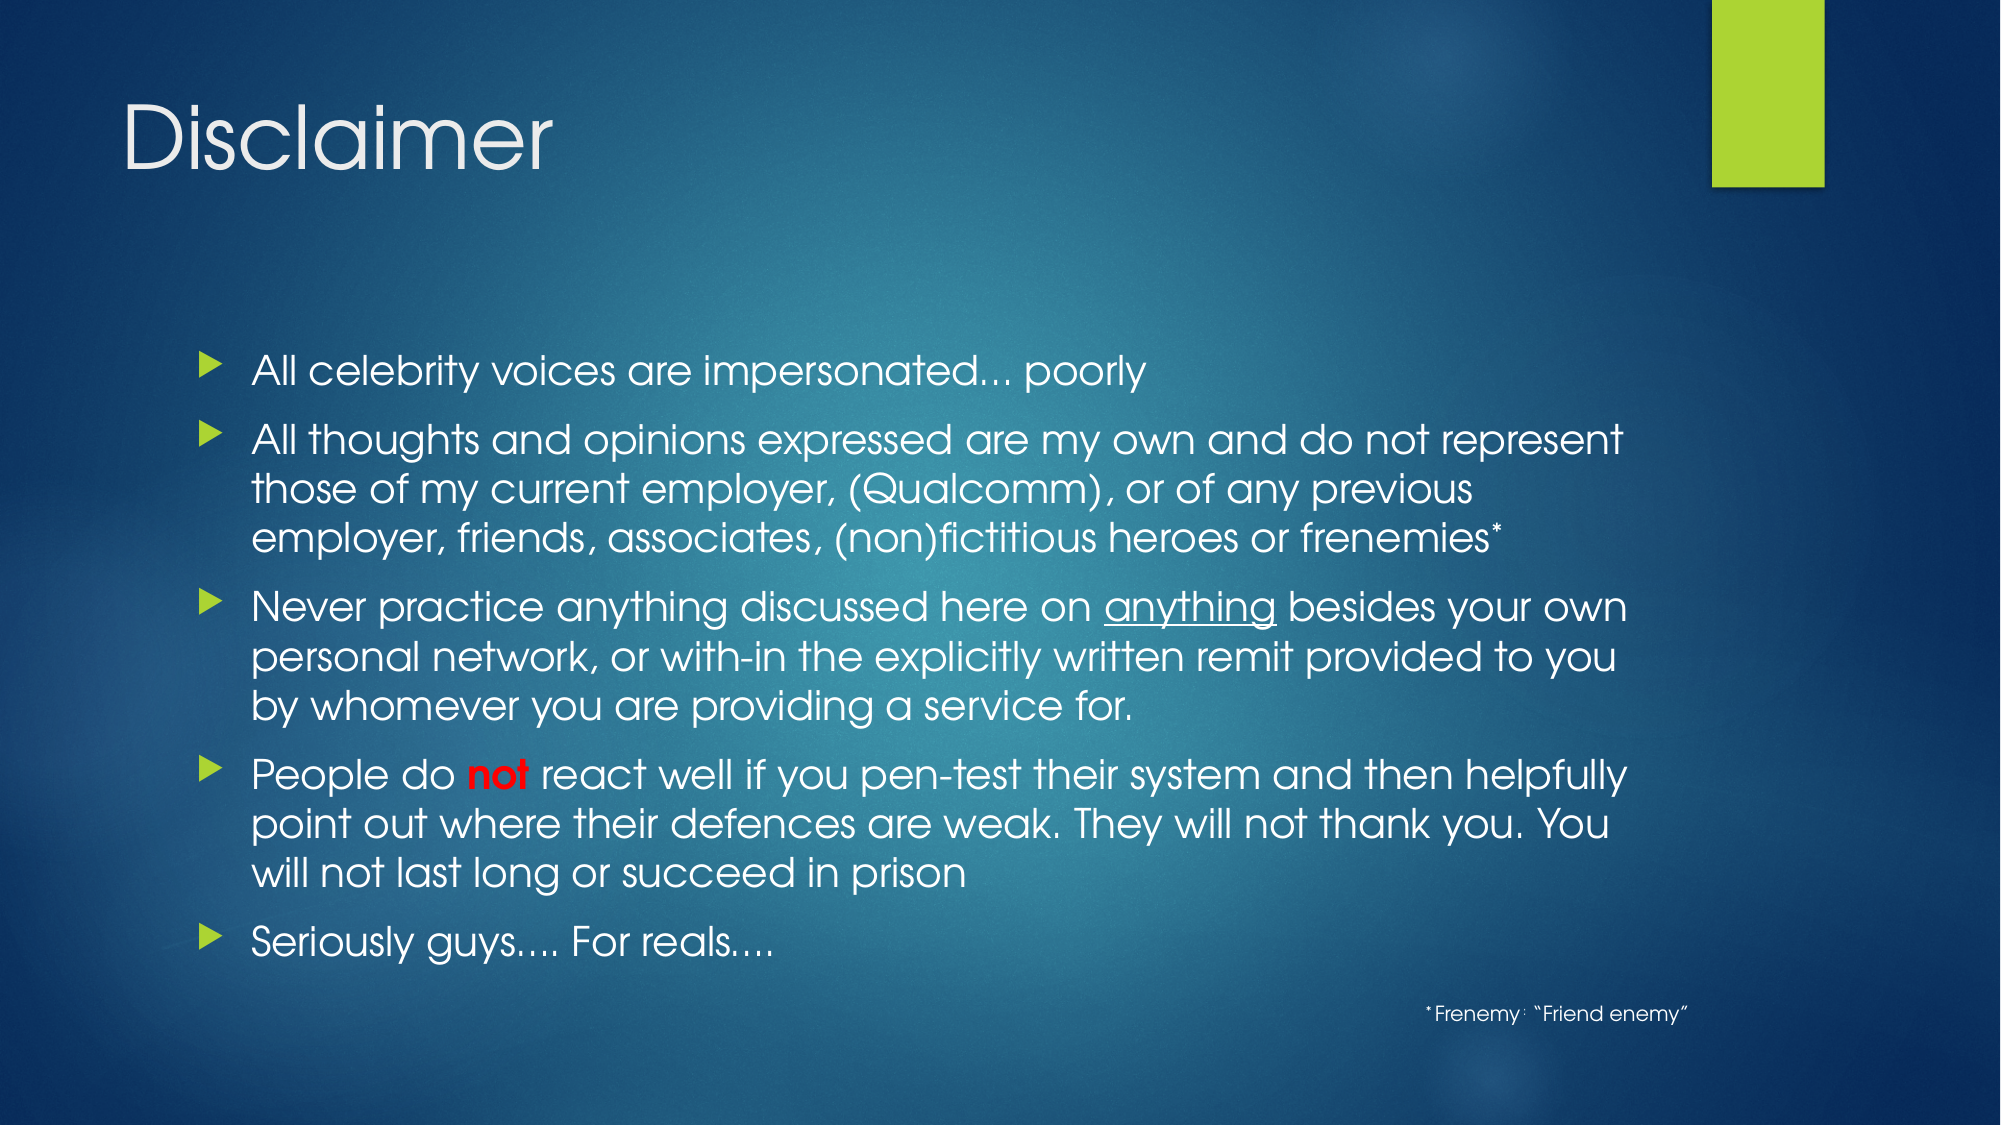

# Disclaimer
All celebrity voices are impersonated… poorly
All thoughts and opinions expressed are my own and do not represent those of my current employer, (Qualcomm), or of any previous employer, friends, associates, (non)fictitious heroes or frenemies*
Never practice anything discussed here on anything besides your own personal network, or with-in the explicitly written remit provided to you by whomever you are providing a service for.
People do not react well if you pen-test their system and then helpfully point out where their defences are weak. They will not thank you. You will not last long or succeed in prison
Seriously guys…. For reals….
* Frenemy : “Friend enemy”